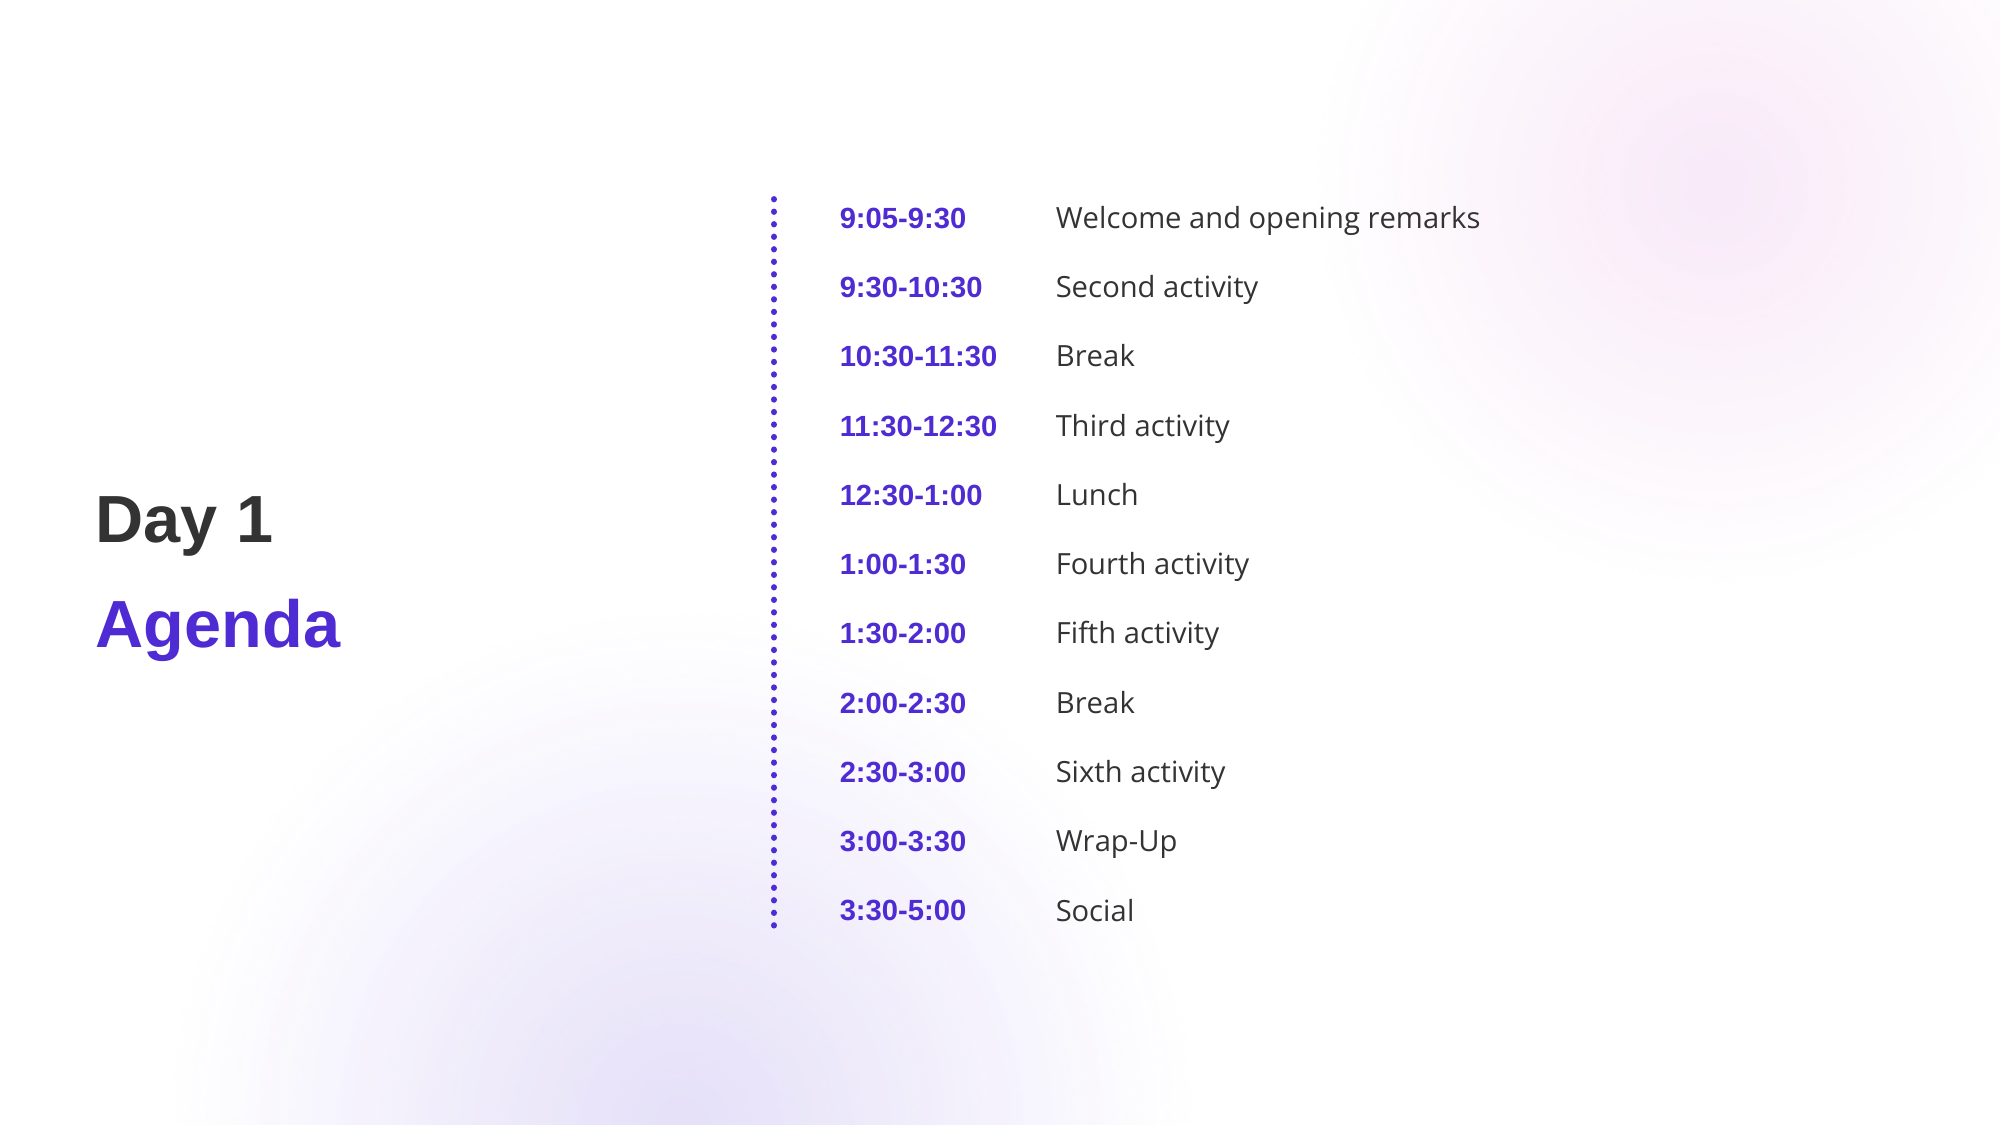

9:05-9:30
Welcome and opening remarks
9:30-10:30
Second activity
10:30-11:30
Break
11:30-12:30
Third activity
Day 1
12:30-1:00
Lunch
1:00-1:30
Fourth activity
Agenda
1:30-2:00
Fifth activity
2:00-2:30
Break
2:30-3:00
Sixth activity
3:00-3:30
Wrap-Up
3:30-5:00
Social